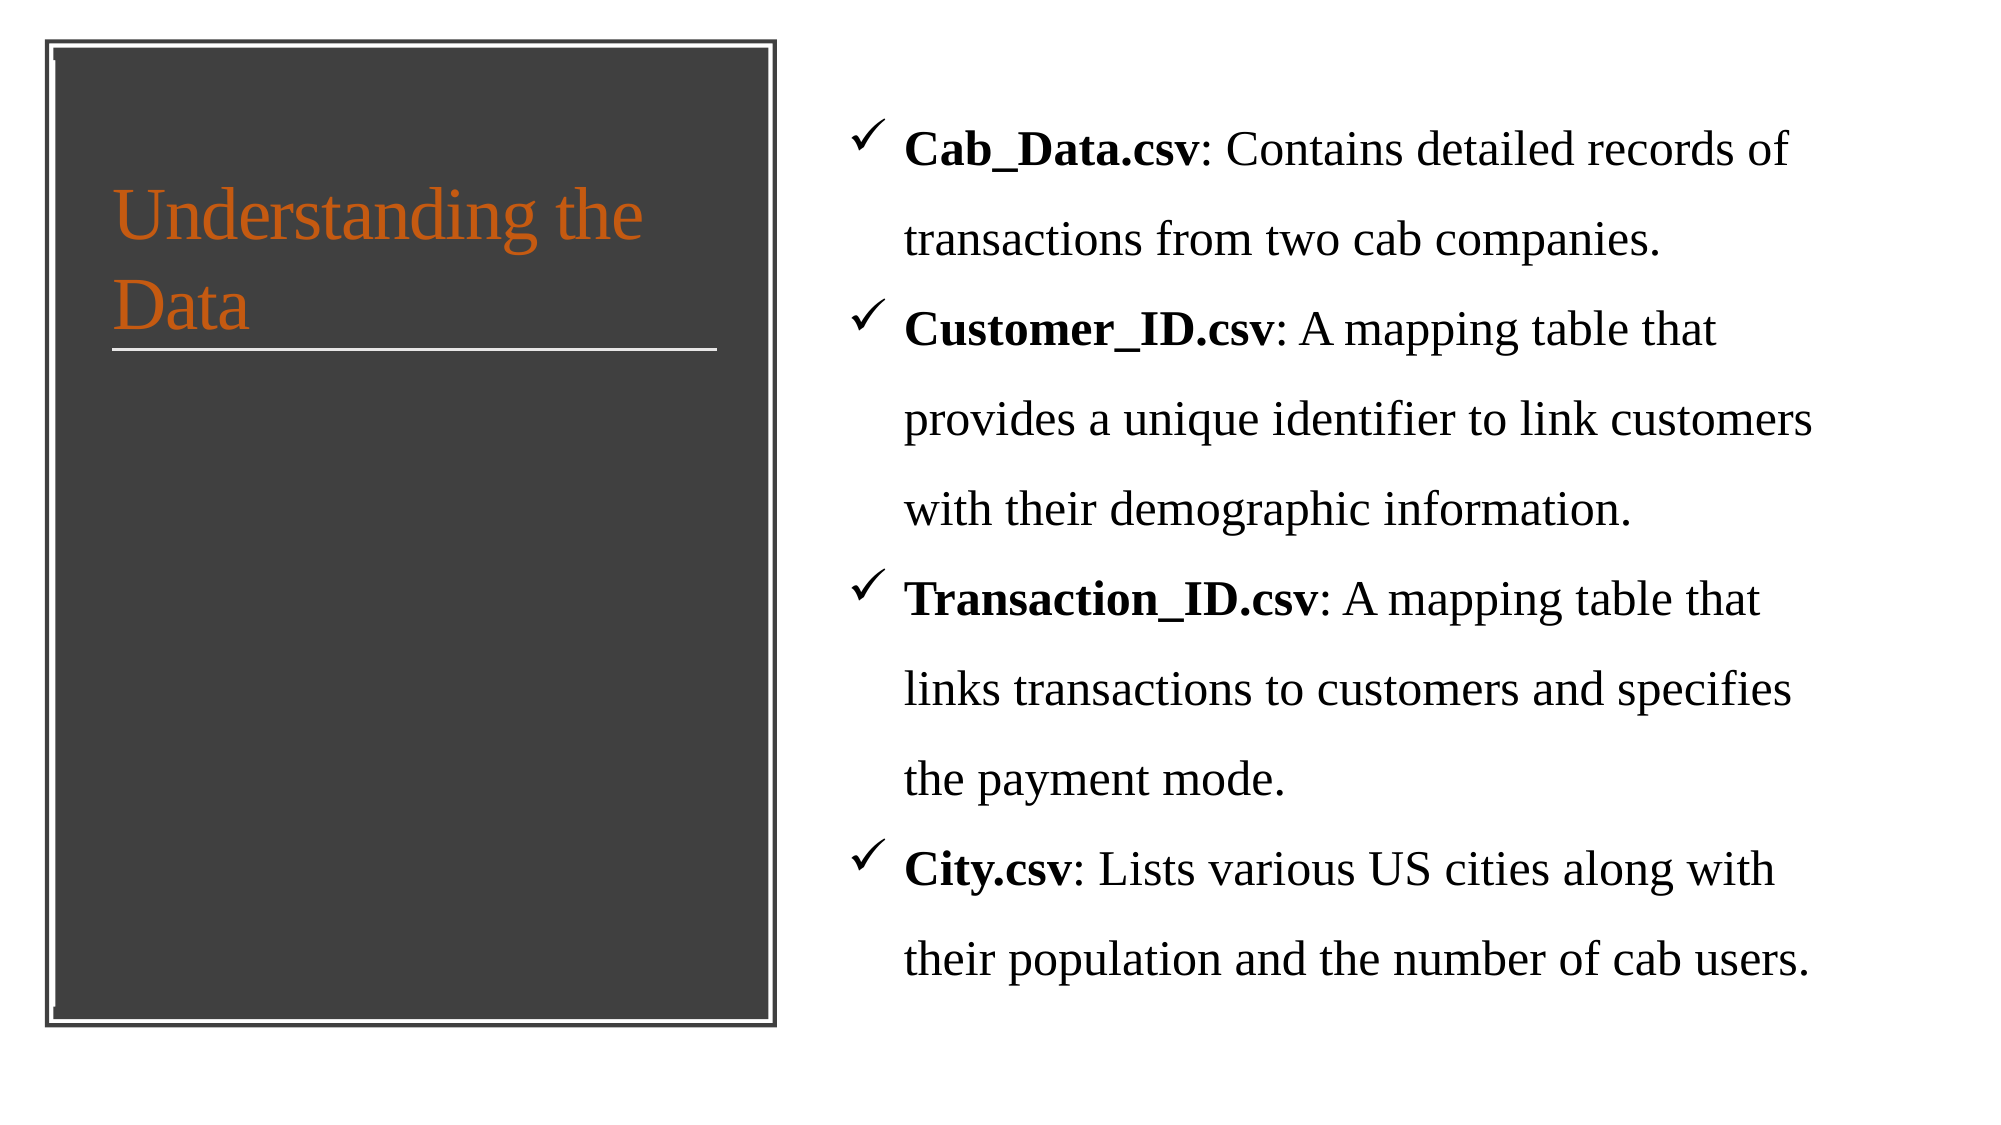

Understanding the Data
Cab_Data.csv: Contains detailed records of transactions from two cab companies.
Customer_ID.csv: A mapping table that provides a unique identifier to link customers with their demographic information.
Transaction_ID.csv: A mapping table that links transactions to customers and specifies the payment mode.
City.csv: Lists various US cities along with their population and the number of cab users.